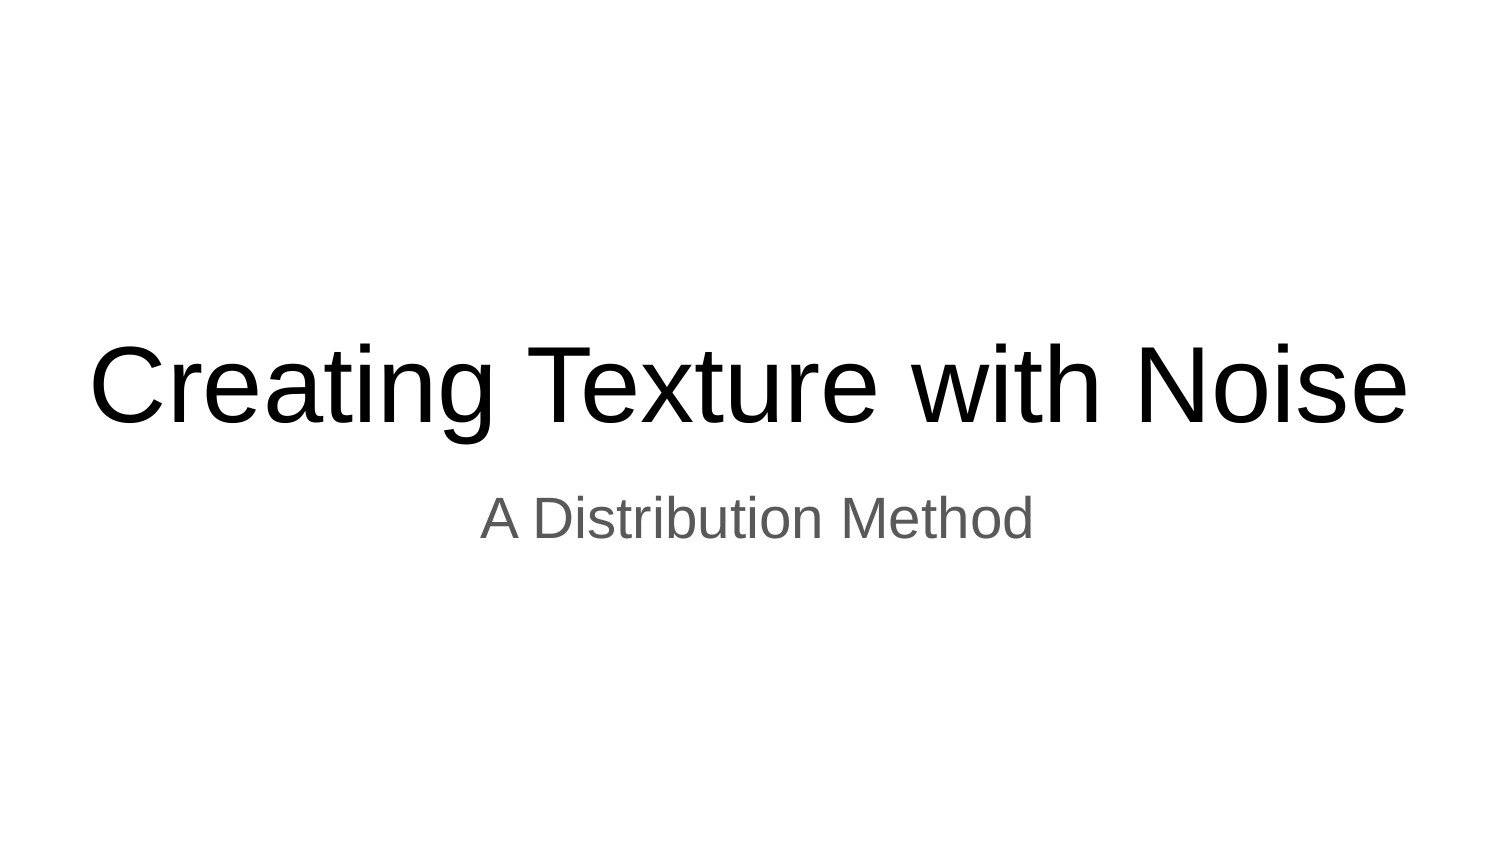

# Creating Texture with Noise
 A Distribution Method